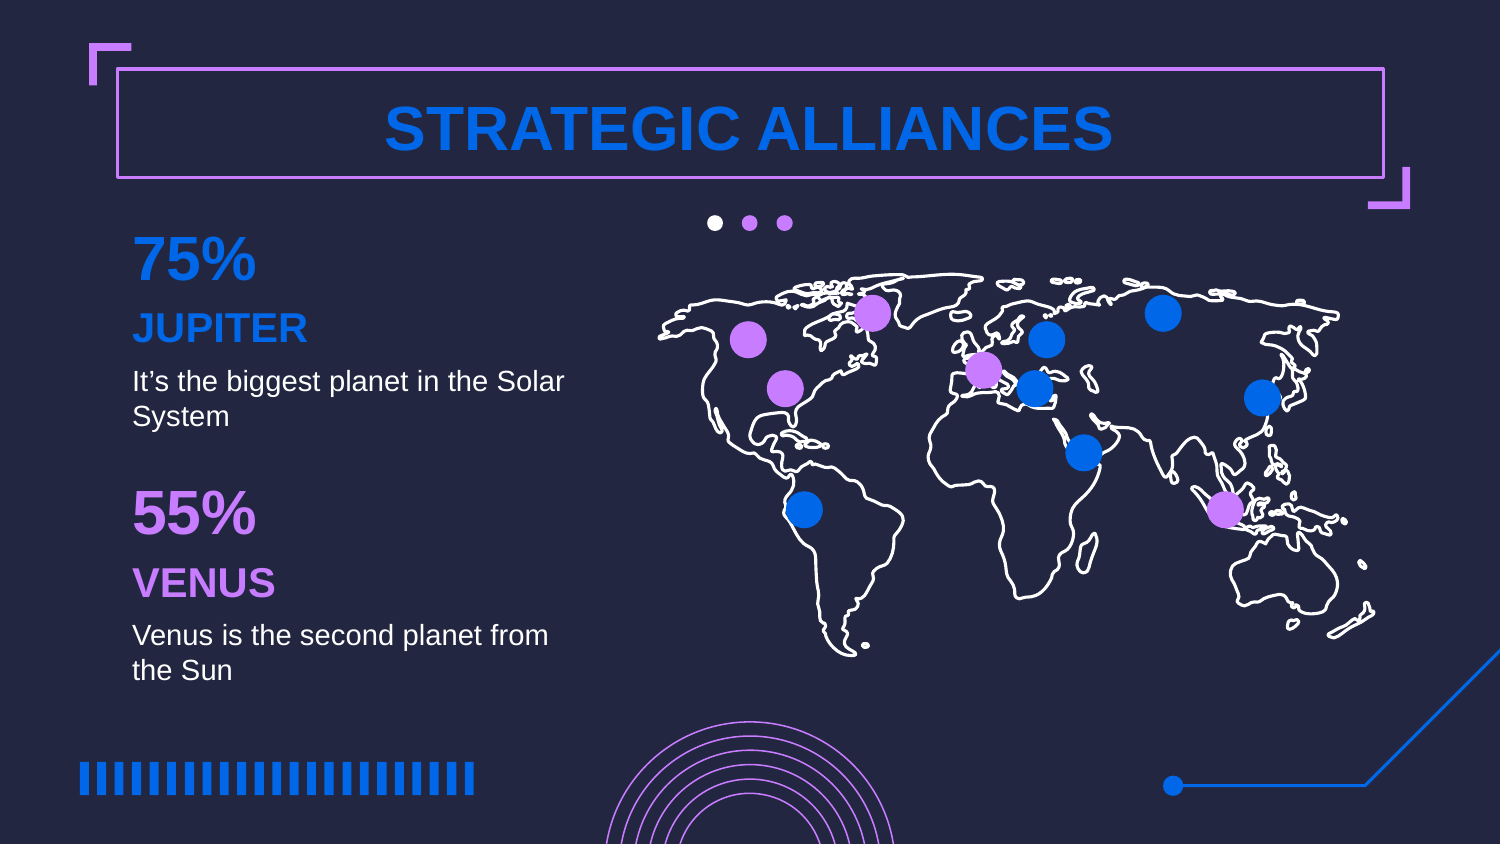

# STRATEGIC ALLIANCES
75%

JUPITER

It’s the biggest planet in the Solar System

55%

VENUS
Venus is the second planet from the Sun